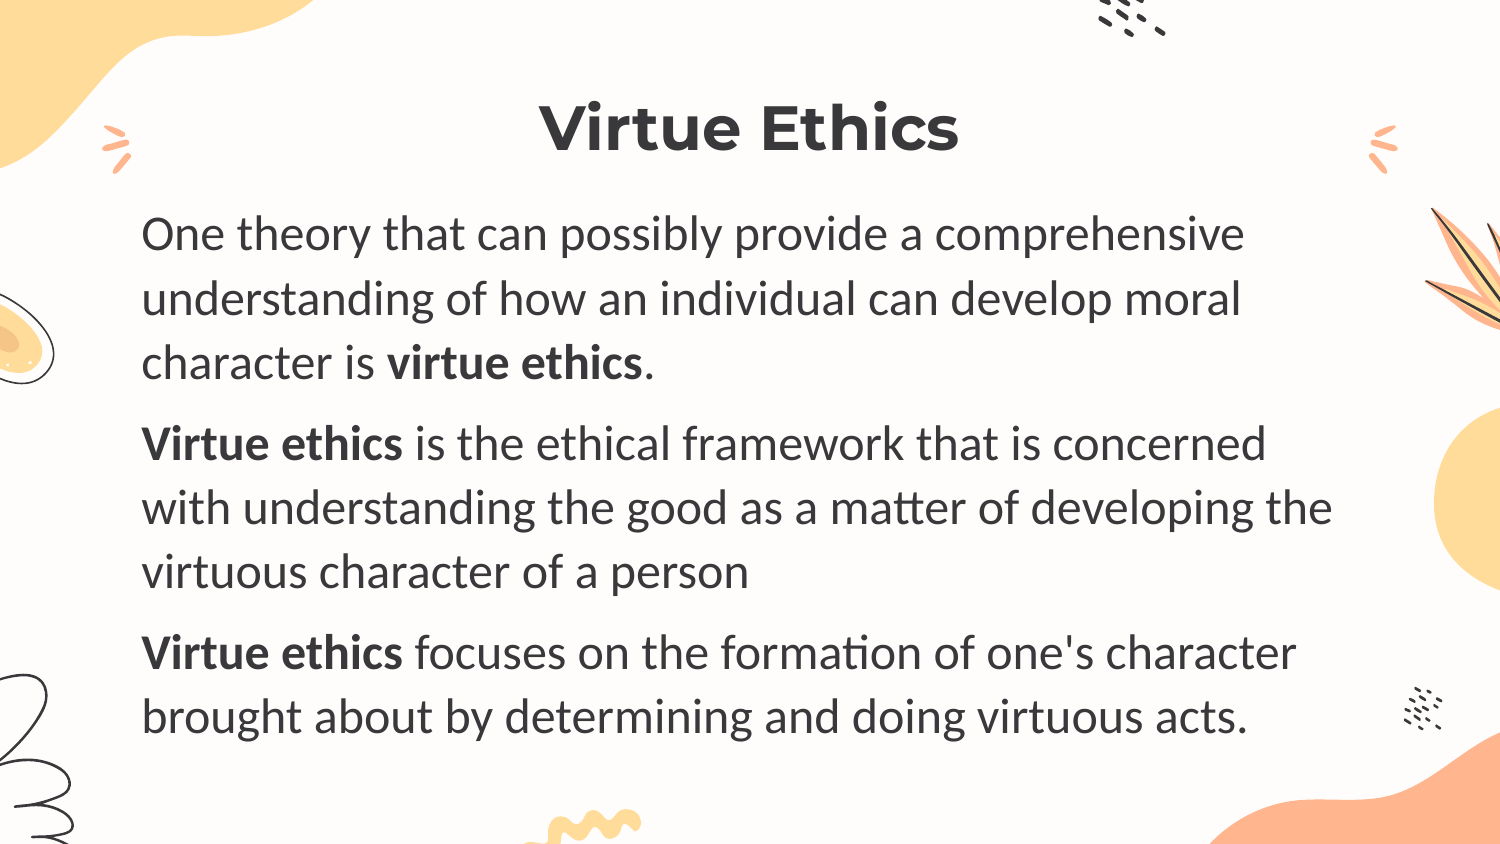

# Virtue Ethics
One theory that can possibly provide a comprehensive understanding of how an individual can develop moral character is virtue ethics.
Virtue ethics is the ethical framework that is concerned with understanding the good as a matter of developing the virtuous character of a person
Virtue ethics focuses on the formation of one's character brought about by determining and doing virtuous acts.